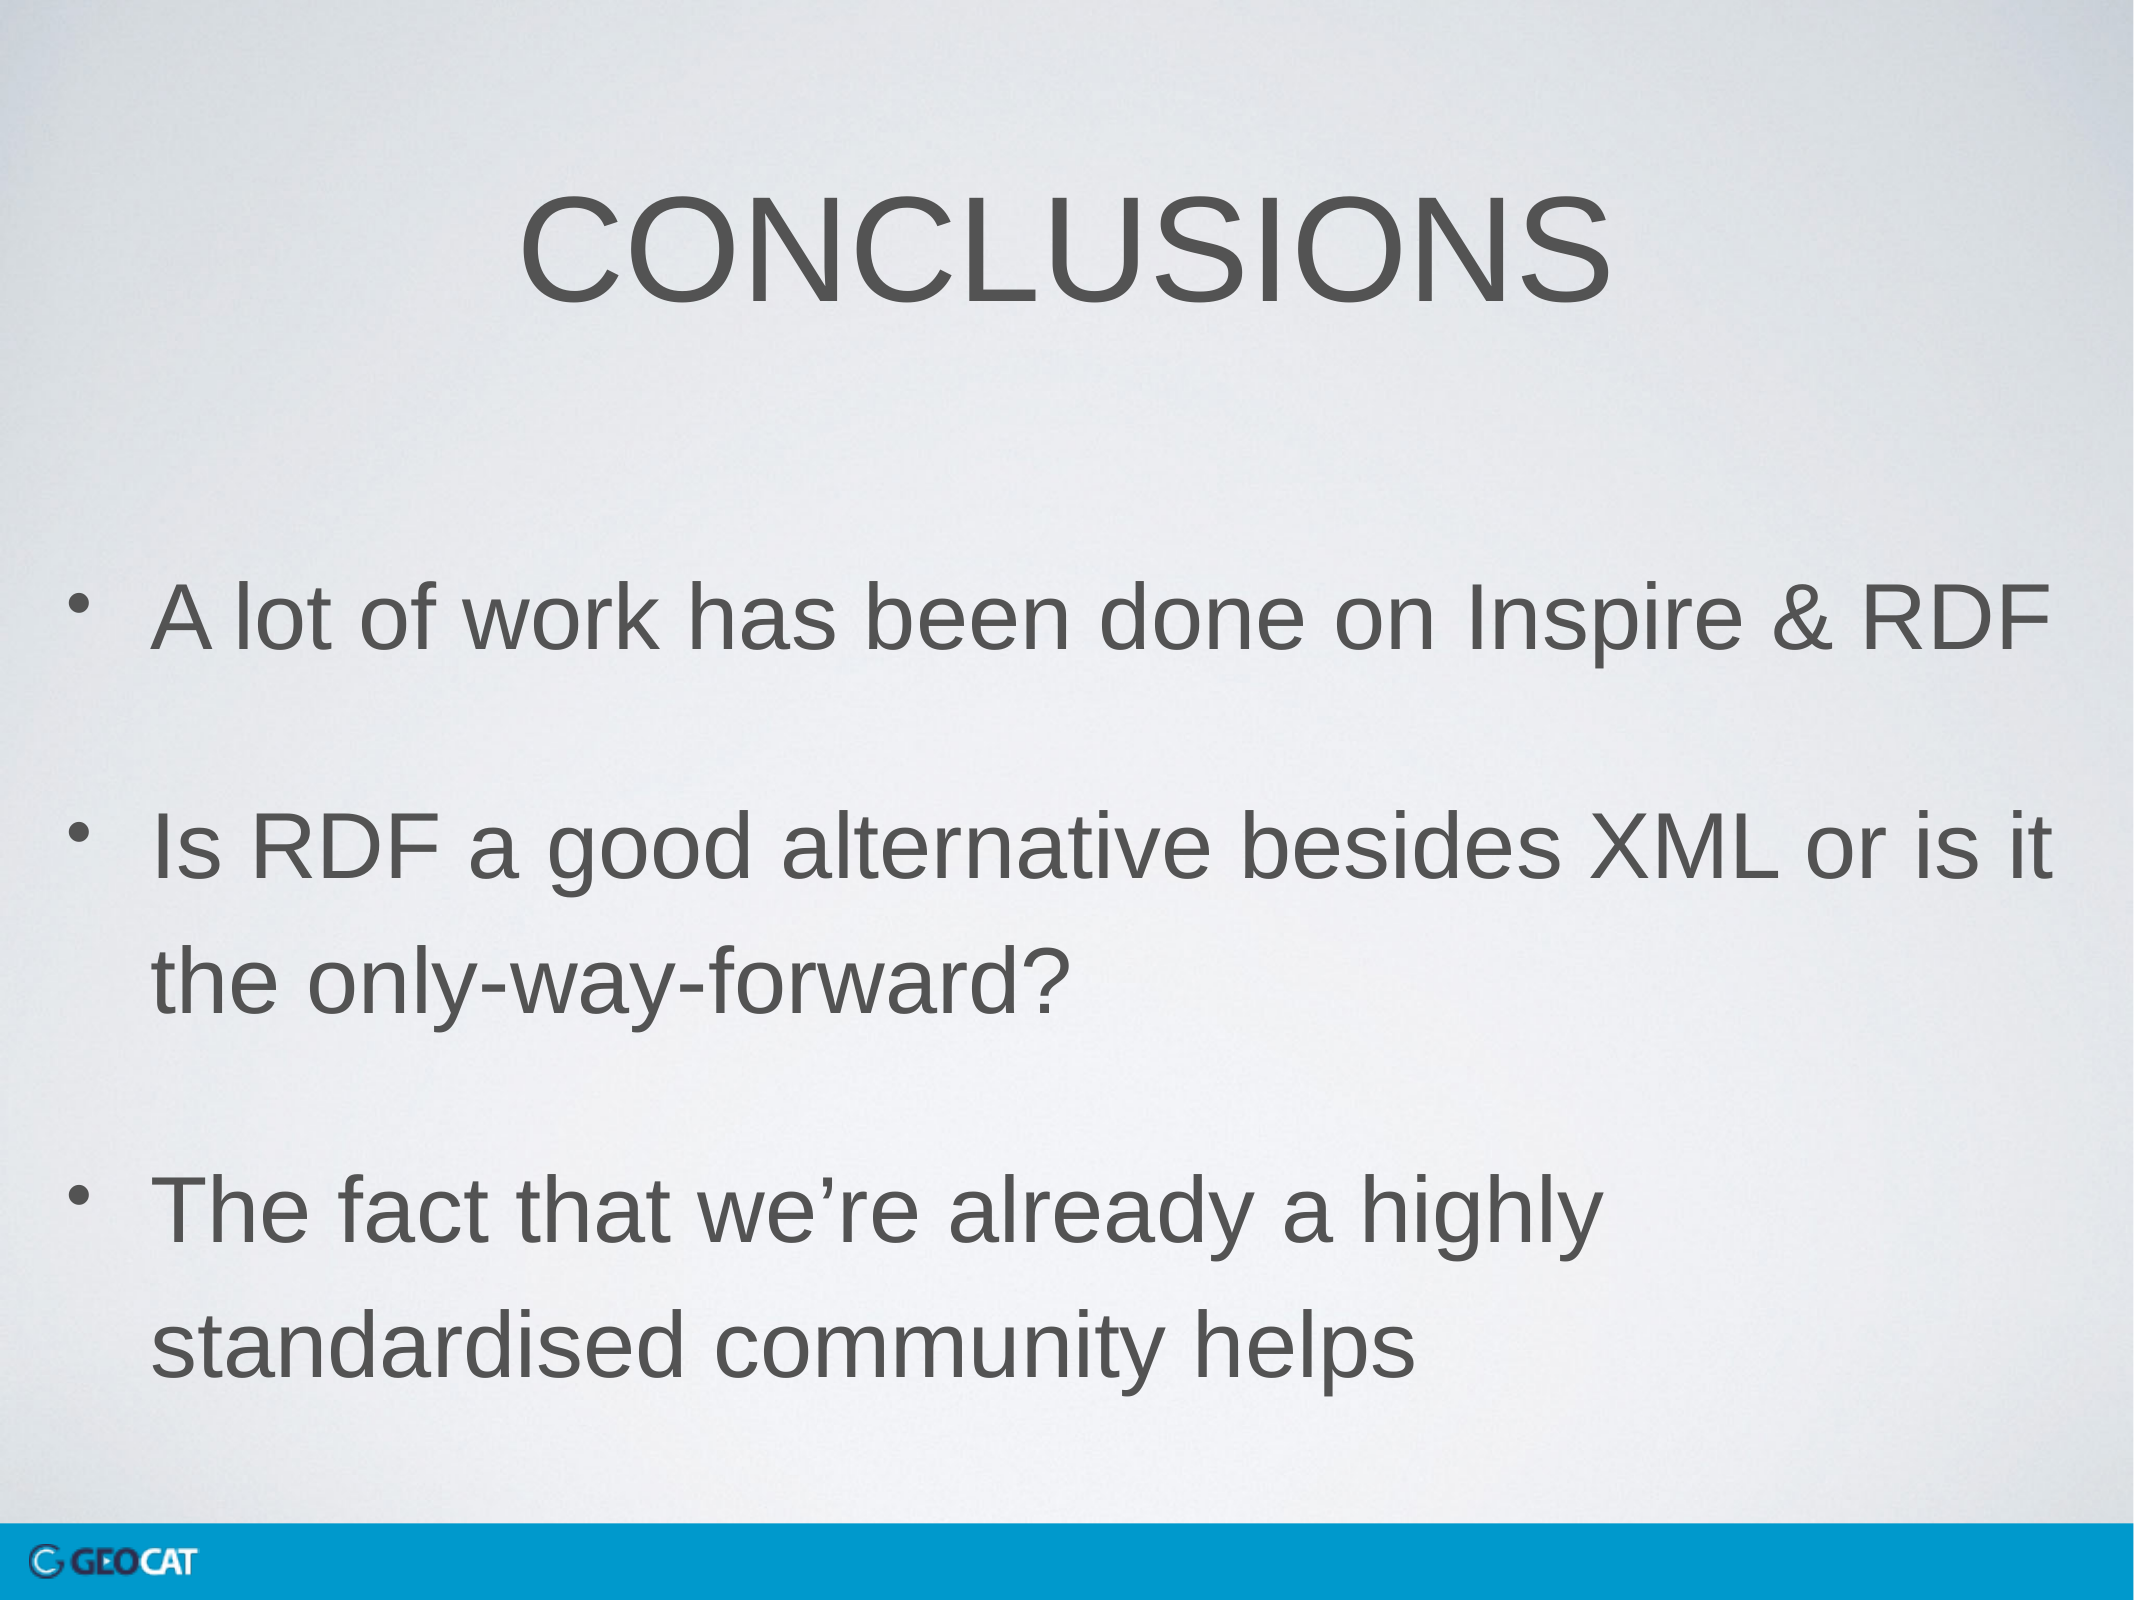

# Conclusions
A lot of work has been done on Inspire & RDF
Is RDF a good alternative besides XML or is it the only-way-forward?
The fact that we’re already a highly standardised community helps